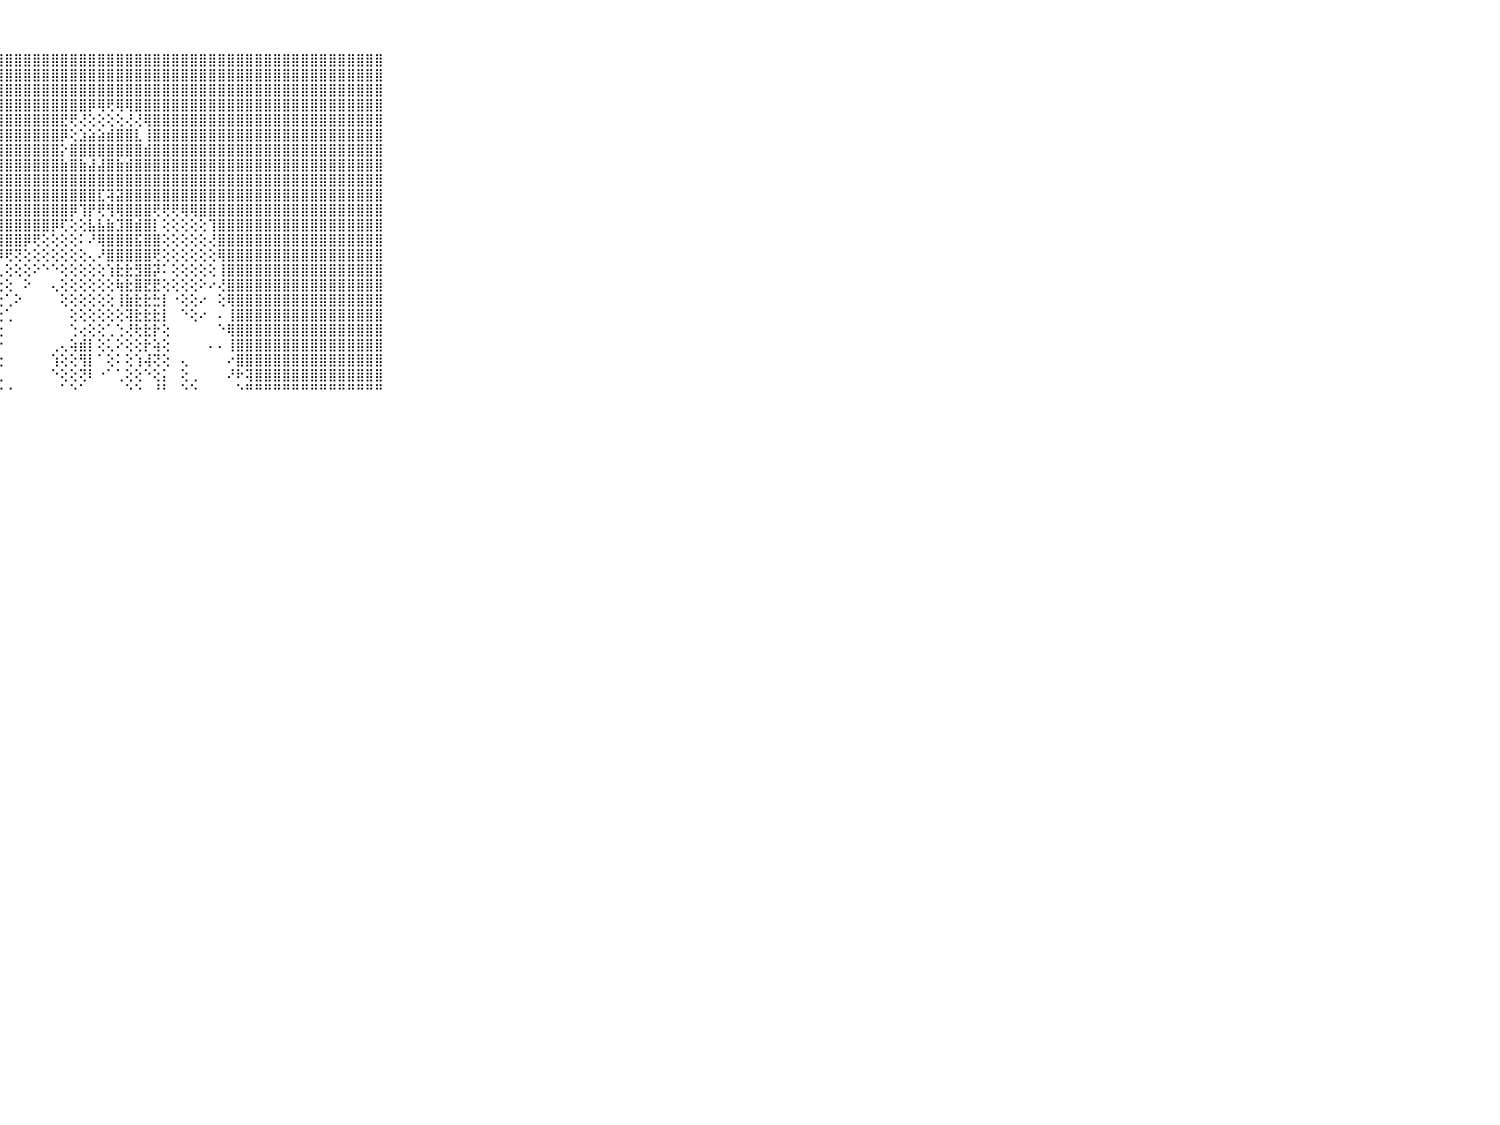

⠀⠀⠀⠀⠀⠀⠀⠀⠀⠀⠀⣿⣿⣿⣿⣿⣿⣿⣿⣿⣿⣿⣿⣿⣿⣿⣿⣿⣿⣿⣿⣿⣿⣿⣿⣿⣿⣿⣿⣿⣿⣿⣿⣿⣿⣿⣿⣿⣿⣿⣿⣿⣿⣿⣿⣿⣿⣿⣿⣿⣿⣿⣿⣿⣿⣿⣿⣿⣿⠀⠀⠀⠀⠀⠀⠀⠀⠀⠀⠀⠀
⠀⠀⠀⠀⠀⠀⠀⠀⠀⠀⠀⣿⣿⣿⣿⣿⣿⣿⣿⣿⣿⣿⣿⣿⣿⣿⣿⣿⣿⣿⣿⣿⣿⣿⣿⣿⣿⣿⣿⣿⣿⣿⣿⣿⣿⣿⣿⣿⣿⣿⣿⣿⣿⣿⣿⣿⣿⣿⣿⣿⣿⣿⣿⣿⣿⣿⣿⣿⣿⠀⠀⠀⠀⠀⠀⠀⠀⠀⠀⠀⠀
⠀⠀⠀⠀⠀⠀⠀⠀⠀⠀⠀⣿⣿⣿⣿⣿⣿⣿⣿⣿⣿⣿⣿⣿⣿⣿⣿⣿⣿⣿⣿⣿⣿⣿⣿⣿⣿⣿⣿⣿⣿⣿⣿⣿⣿⣿⣿⣿⣿⣿⣿⣿⣿⣿⣿⣿⣿⣿⣿⣿⣿⣿⣿⣿⣿⣿⣿⣿⣿⠀⠀⠀⠀⠀⠀⠀⠀⠀⠀⠀⠀
⠀⠀⠀⠀⠀⠀⠀⠀⠀⠀⠀⣿⣿⣿⣿⣿⣿⣿⣿⣿⣿⣿⣿⣿⣿⣿⣿⣿⣿⣿⣿⣿⣿⣿⣿⣿⣿⡿⢿⢟⢿⢿⣿⣿⣿⣿⣿⣿⣿⣿⣿⣿⣿⣿⣿⣿⣿⣿⣿⣿⣿⣿⣿⣿⣿⣿⣿⣿⣿⠀⠀⠀⠀⠀⠀⠀⠀⠀⠀⠀⠀
⠀⠀⠀⠀⠀⠀⠀⠀⠀⠀⠀⣿⣿⣿⣿⣿⣿⣿⣿⣿⣿⣿⣿⣿⣿⣿⣿⣿⣿⣿⣿⣿⣿⣿⣟⢟⢜⢕⢕⢕⢕⢜⢜⢿⣿⣿⣿⣿⣿⣿⣿⣿⣿⣿⣿⣿⣿⣿⣿⣿⣿⣿⣿⣿⣿⣿⣿⣿⣿⠀⠀⠀⠀⠀⠀⠀⠀⠀⠀⠀⠀
⠀⠀⠀⠀⠀⠀⠀⠀⠀⠀⠀⣿⣿⣿⣿⣿⣿⣿⣿⣿⣿⣿⣿⣿⣿⣿⣿⣿⣿⣿⣿⣿⣿⣿⡿⢕⣱⣵⣵⣾⣿⣿⣇⢸⣿⣿⣿⣿⣿⣿⣿⣿⣿⣿⣿⣿⣿⣿⣿⣿⣿⣿⣿⣿⣿⣿⣿⣿⣿⠀⠀⠀⠀⠀⠀⠀⠀⠀⠀⠀⠀
⠀⠀⠀⠀⠀⠀⠀⠀⠀⠀⠀⣿⣿⣿⣿⣿⣿⣿⣿⣿⣿⣿⣿⣿⣿⣿⣿⣿⣿⣿⣿⣿⣿⣿⡕⣿⣿⣿⣿⣿⣿⣿⣿⣾⣿⣿⣿⣿⣿⣿⣿⣿⣿⣿⣿⣿⣿⣿⣿⣿⣿⣿⣿⣿⣿⣿⣿⣿⣿⠀⠀⠀⠀⠀⠀⠀⠀⠀⠀⠀⠀
⠀⠀⠀⠀⠀⠀⠀⠀⠀⠀⠀⣿⣿⣿⣿⣿⣿⣿⣿⣿⣿⣿⣿⣿⣿⣿⣿⣿⣿⣿⣿⣿⣿⣿⣷⣿⣷⣼⣼⣿⣷⣾⣿⣿⣿⣿⣿⣿⣿⣿⣿⣿⣿⣿⣿⣿⣿⣿⣿⣿⣿⣿⣿⣿⣿⣿⣿⣿⣿⠀⠀⠀⠀⠀⠀⠀⠀⠀⠀⠀⠀
⠀⠀⠀⠀⠀⠀⠀⠀⠀⠀⠀⣿⣿⣿⣿⣿⣿⣿⣿⣿⣿⣿⣿⣿⣿⣿⣿⣿⣿⣿⣿⣿⣿⣿⣿⣿⣿⣿⣿⣿⣿⣿⣿⣿⣿⣿⣿⣿⣿⣿⣿⣿⣿⣿⣿⣿⣿⣿⣿⣿⣿⣿⣿⣿⣿⣿⣿⣿⣿⠀⠀⠀⠀⠀⠀⠀⠀⠀⠀⠀⠀
⠀⠀⠀⠀⠀⠀⠀⠀⠀⠀⠀⣿⣿⣿⣿⣿⣿⣿⣿⣿⣿⣿⣿⣿⣿⣿⣿⣿⣿⣿⣿⣿⣿⣿⣿⣿⣿⣿⣏⢽⣽⣿⣿⣿⣿⣿⣿⣿⣿⣿⣿⣿⣿⣿⣿⣿⣿⣿⣿⣿⣿⣿⣿⣿⣿⣿⣿⣿⣿⠀⠀⠀⠀⠀⠀⠀⠀⠀⠀⠀⠀
⠀⠀⠀⠀⠀⠀⠀⠀⠀⠀⠀⣿⣿⣿⣿⣿⣿⣿⣿⣿⣿⣿⣿⣿⣿⣿⣿⣿⣿⣿⣿⣿⣿⣿⣿⡿⢹⡟⢟⢻⢿⣿⣿⣿⢟⢟⢟⢿⢿⣿⣿⣿⣿⣿⣿⣿⣿⣿⣿⣿⣿⣿⣿⣿⣿⣿⣿⣿⣿⠀⠀⠀⠀⠀⠀⠀⠀⠀⠀⠀⠀
⠀⠀⠀⠀⠀⠀⠀⠀⠀⠀⠀⣿⣿⣿⣿⣿⣿⣿⣿⣿⣿⣿⣿⣿⣿⣿⣿⣿⣿⣿⣿⣿⣿⡿⢏⢕⢕⣧⣧⣷⣹⣿⣾⣿⡇⢕⢕⢕⢕⢕⢹⣿⣿⣿⣿⣿⣿⣿⣿⣿⣿⣿⣿⣿⣿⣿⣿⣿⣿⠀⠀⠀⠀⠀⠀⠀⠀⠀⠀⠀⠀
⠀⠀⠀⠀⠀⠀⠀⠀⠀⠀⠀⣿⣿⣿⣿⣿⣿⣿⣿⣿⣿⣿⣿⣿⣿⣿⣿⣿⣿⣿⡿⢟⢕⢕⢕⢕⠅⠜⢿⣿⣿⣿⣯⣿⣿⢕⢕⢕⢕⢕⢜⣿⣿⣿⣿⣿⣿⣿⣿⣿⣿⣿⣿⣿⣿⣿⣿⣿⣿⠀⠀⠀⠀⠀⠀⠀⠀⠀⠀⠀⠀
⠀⠀⠀⠀⠀⠀⠀⠀⠀⠀⠀⣿⣿⣿⣿⣿⣿⣿⣿⣿⣿⣿⣿⣿⣿⣿⣿⡿⢟⢝⢕⢕⢕⢕⢕⢕⢕⢄⠜⣿⣿⣿⣿⣿⢟⢕⢕⢕⢕⢕⢕⢿⣿⣿⣿⣿⣿⣿⣿⣿⣿⣿⣿⣿⣿⣿⣿⣿⣿⠀⠀⠀⠀⠀⠀⠀⠀⠀⠀⠀⠀
⠀⠀⠀⠀⠀⠀⠀⠀⠀⠀⠀⣿⣿⣿⣿⣿⣿⣿⣿⣿⣿⣿⣿⣿⣿⣿⣿⢇⢕⢕⢕⠕⠑⠑⢕⢕⢕⢕⢕⢱⣗⣗⣻⣿⡽⠅⢕⢕⢕⢕⢕⢸⣿⣿⣿⣿⣿⣿⣿⣿⣿⣿⣿⣿⣿⣿⣿⣿⣿⠀⠀⠀⠀⠀⠀⠀⠀⠀⠀⠀⠀
⠀⠀⠀⠀⠀⠀⠀⠀⠀⠀⠀⣿⣿⣿⣿⣿⣿⣿⣿⣿⣿⣿⣿⣿⣿⣿⣿⢕⢕⠀⠕⠀⠀⢄⢕⢕⢕⢕⢕⢕⢷⣗⣿⣟⣟⢕⢕⢕⢕⠕⠔⢜⣿⣿⣿⣿⣿⣿⣿⣿⣿⣿⣿⣿⣿⣿⣿⣿⣿⠀⠀⠀⠀⠀⠀⠀⠀⠀⠀⠀⠀
⠀⠀⠀⠀⠀⠀⠀⠀⠀⠀⠀⣿⣿⣿⣿⣿⣿⣿⣿⣿⣿⣿⣿⣿⣿⣿⣿⢕⢁⠕⠀⠀⠀⠀⢕⢕⢕⢕⢕⢕⢸⣷⣗⣗⣓⡇⠐⢕⢕⠔⠀⢕⢿⣿⣿⣿⣿⣿⣿⣿⣿⣿⣿⣿⣿⣿⣿⣿⣿⠀⠀⠀⠀⠀⠀⠀⠀⠀⠀⠀⠀
⠀⠀⠀⠀⠀⠀⠀⠀⠀⠀⠀⣿⣿⣿⣿⣿⣿⣿⣿⣿⣿⣿⣿⣿⣿⣿⣿⢕⢁⠀⠀⠀⠀⠀⠀⢕⢕⢕⢕⢕⢕⢽⣗⣗⣗⡇⠀⠑⢕⠔⠀⠄⢸⣿⣿⣿⣿⣿⣿⣿⣿⣿⣿⣿⣿⣿⣿⣿⣿⠀⠀⠀⠀⠀⠀⠀⠀⠀⠀⠀⠀
⠀⠀⠀⠀⠀⠀⠀⠀⠀⠀⠀⣿⣿⣿⣿⣿⣿⣿⣿⣿⣿⣿⣿⣿⣿⣿⡟⢕⠀⠀⠀⠀⠀⠀⠀⢑⢔⢕⢕⢁⢑⢜⢗⣗⡗⢕⠀⠀⠀⠀⠀⠑⢿⣿⣿⣿⣿⣿⣿⣿⣿⣿⣿⣿⣿⣿⣿⣿⣿⠀⠀⠀⠀⠀⠀⠀⠀⠀⠀⠀⠀
⠀⠀⠀⠀⠀⠀⠀⠀⠀⠀⠀⣿⣿⣿⣿⣿⣿⣿⣿⣿⣿⣿⣿⣿⣿⣿⡷⠑⠀⠀⠀⠀⠀⢀⢄⢵⣾⡇⢕⢅⠕⢕⢕⡗⢵⢕⠀⠀⠀⠀⠄⠄⢸⣿⣿⣿⣿⣿⣿⣿⣿⣿⣿⣿⣿⣿⣿⣿⣿⠀⠀⠀⠀⠀⠀⠀⠀⠀⠀⠀⠀
⠀⠀⠀⠀⠀⠀⠀⠀⠀⠀⠀⣿⣿⣿⣿⣿⣿⣿⣿⣿⣿⣿⣿⣿⣿⣿⣇⢐⠀⠀⠀⠀⠀⢱⢕⢕⢻⡇⠁⢕⠅⢕⢱⢼⢝⢕⠀⢄⠀⠀⠀⠀⠔⣿⣿⣿⣿⣿⣿⣿⣿⣿⣿⣿⣿⣿⣿⣿⣿⠀⠀⠀⠀⠀⠀⠀⠀⠀⠀⠀⠀
⠀⠀⠀⠀⠀⠀⠀⠀⠀⠀⠀⣿⣿⣿⣿⣿⣿⣿⣿⣿⣿⣿⣿⣿⣿⣿⣿⢇⠀⠀⠀⠀⠀⠑⢕⢕⢝⠇⠐⠁⢁⢕⢕⠑⢕⡅⠀⢕⢀⠀⠀⠀⠜⠗⢽⣿⣿⣿⣿⣿⣿⣿⣿⣿⣿⣿⣿⣿⣿⠀⠀⠀⠀⠀⠀⠀⠀⠀⠀⠀⠀
⠀⠀⠀⠀⠀⠀⠀⠀⠀⠀⠀⠛⠛⠛⠛⠛⠛⠛⠛⠛⠛⠛⠛⠛⠛⠛⠛⠑⠐⠀⠀⠀⠀⠀⠁⠑⠁⠀⠀⠀⠀⠑⠑⠀⠘⠃⠀⠑⠑⠀⠀⠀⠀⠑⠛⠛⠛⠛⠛⠛⠛⠛⠛⠛⠛⠛⠛⠛⠛⠀⠀⠀⠀⠀⠀⠀⠀⠀⠀⠀⠀